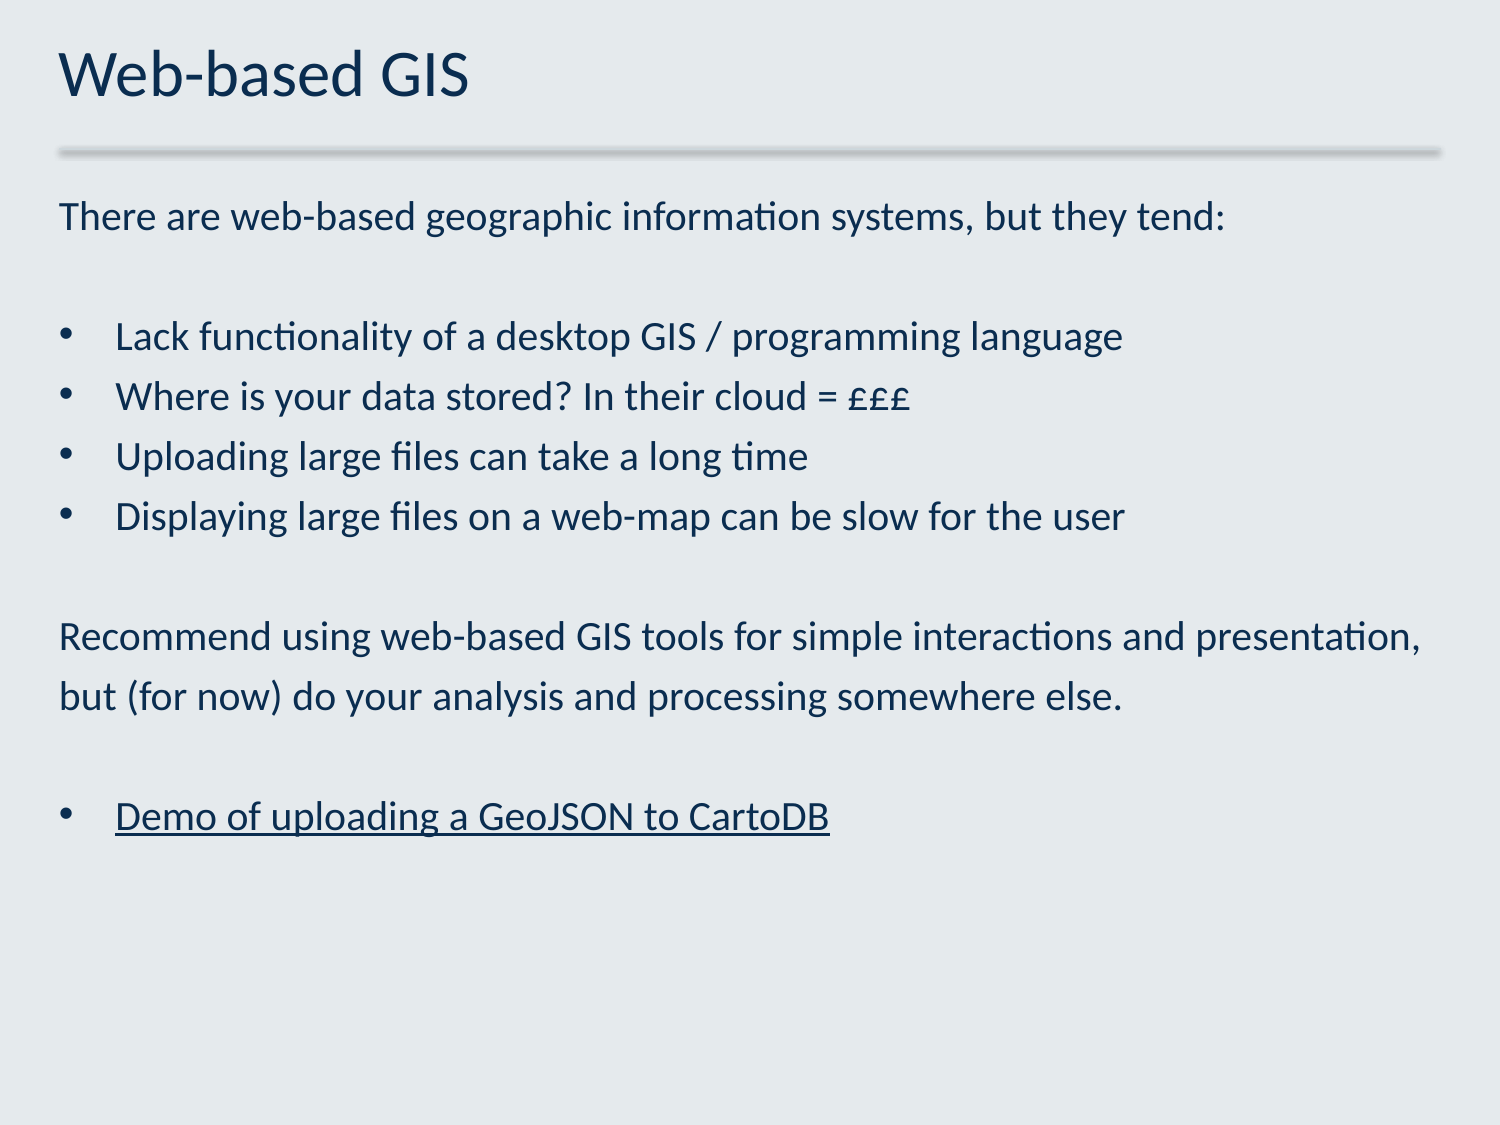

# Web-based GIS
There are web-based geographic information systems, but they tend:

Lack functionality of a desktop GIS / programming language
Where is your data stored? In their cloud = £££
Uploading large files can take a long time
Displaying large files on a web-map can be slow for the user

Recommend using web-based GIS tools for simple interactions and presentation, but (for now) do your analysis and processing somewhere else.

Demo of uploading a GeoJSON to CartoDB